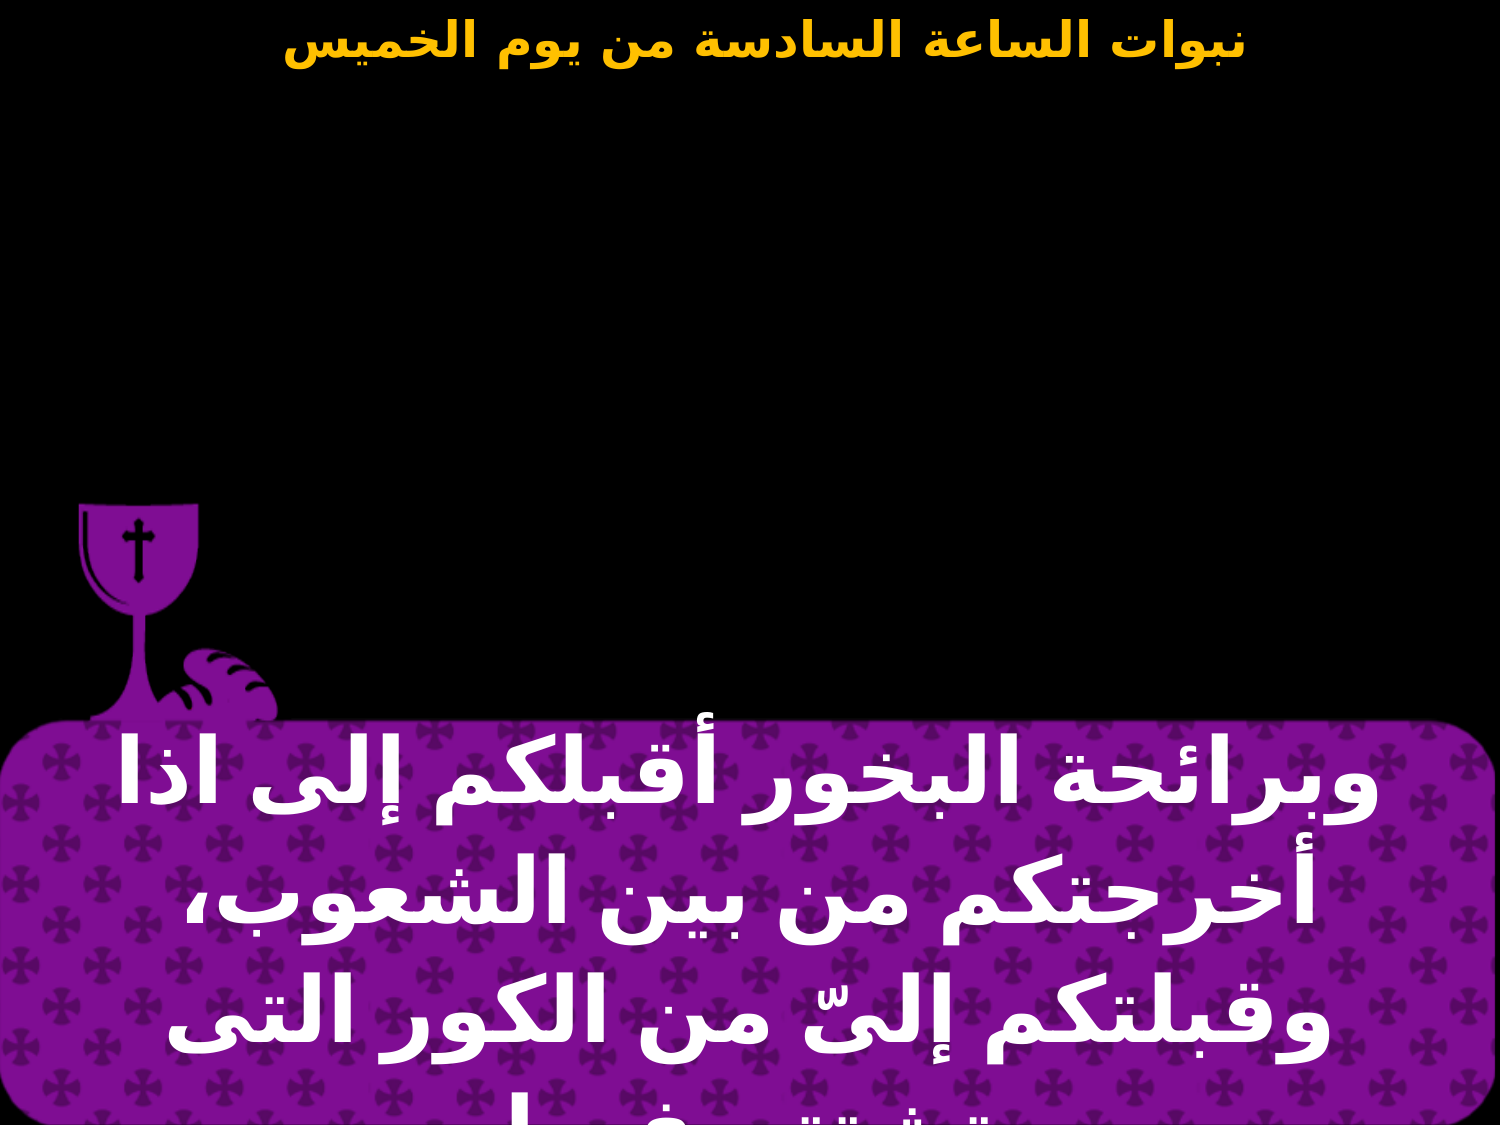

| وبرائحة البخور أقبلكم إلى اذا أخرجتكم من بين الشعوب، وقبلتكم إلىّ من الكور التى تشتتم فيها |
| --- |